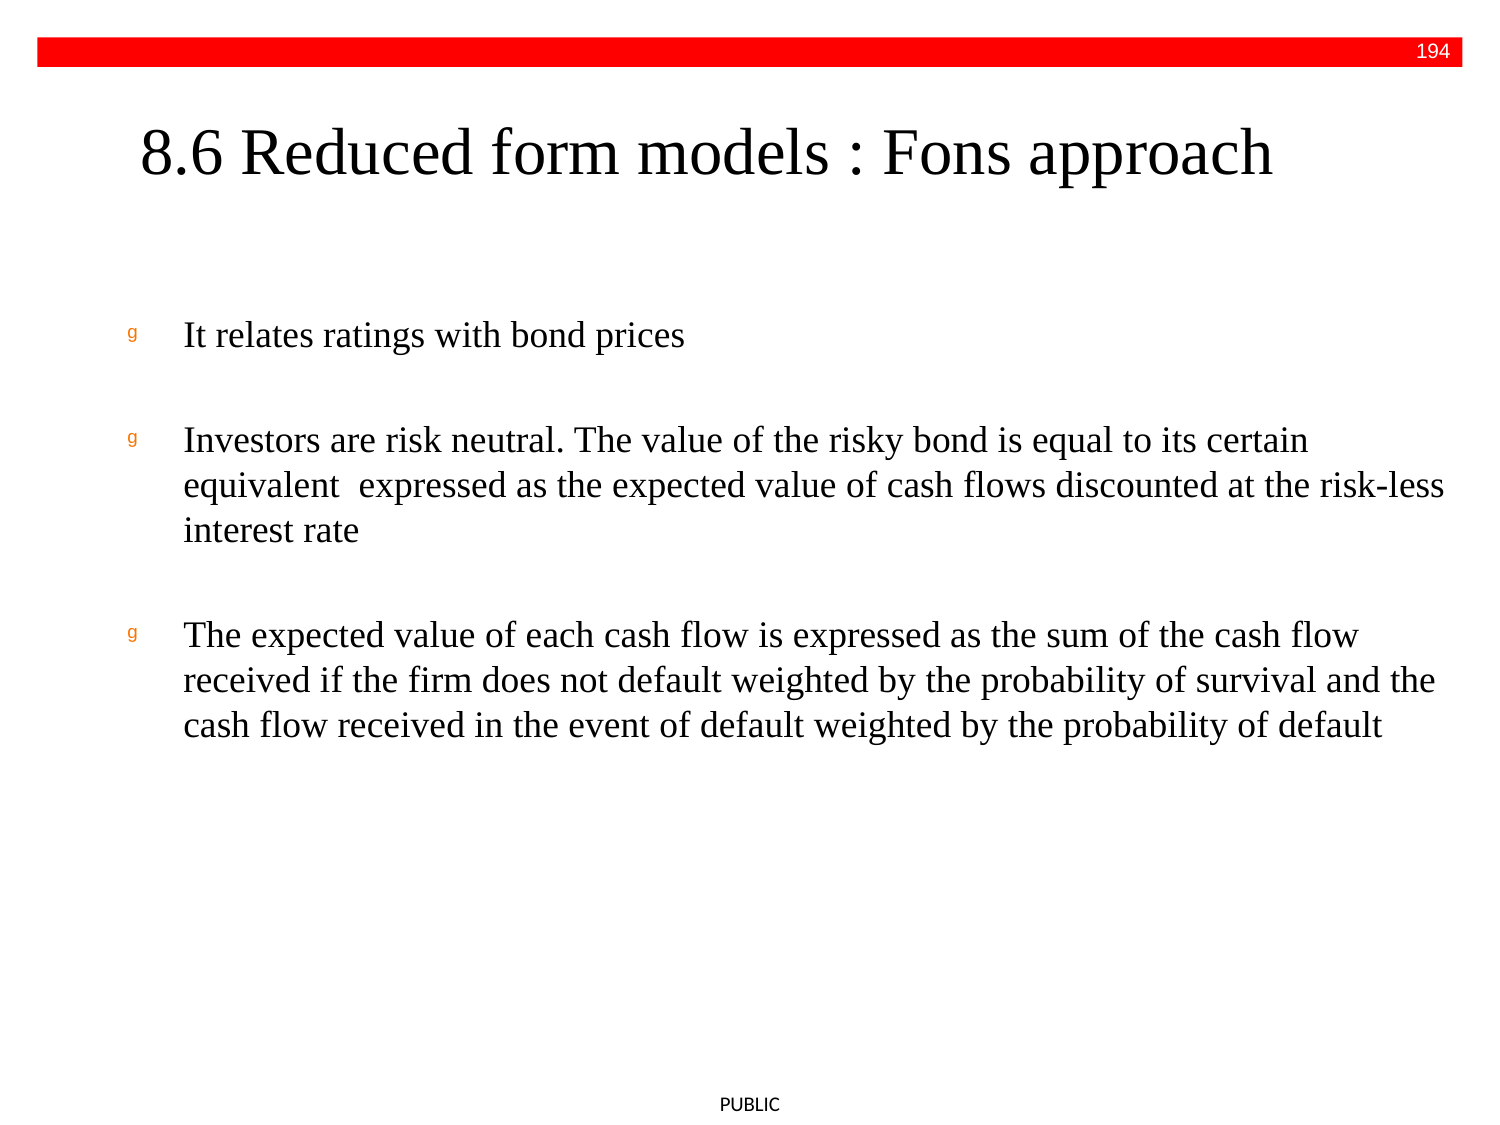

# 8.6 Reduced form models : Fons approach

It relates ratings with bond prices

Investors are risk neutral. The value of the risky bond is equal to its certain equivalent  expressed as the expected value of cash flows discounted at the risk-less interest rate

The expected value of each cash flow is expressed as the sum of the cash flow received if the firm does not default weighted by the probability of survival and the cash flow received in the event of default weighted by the probability of default